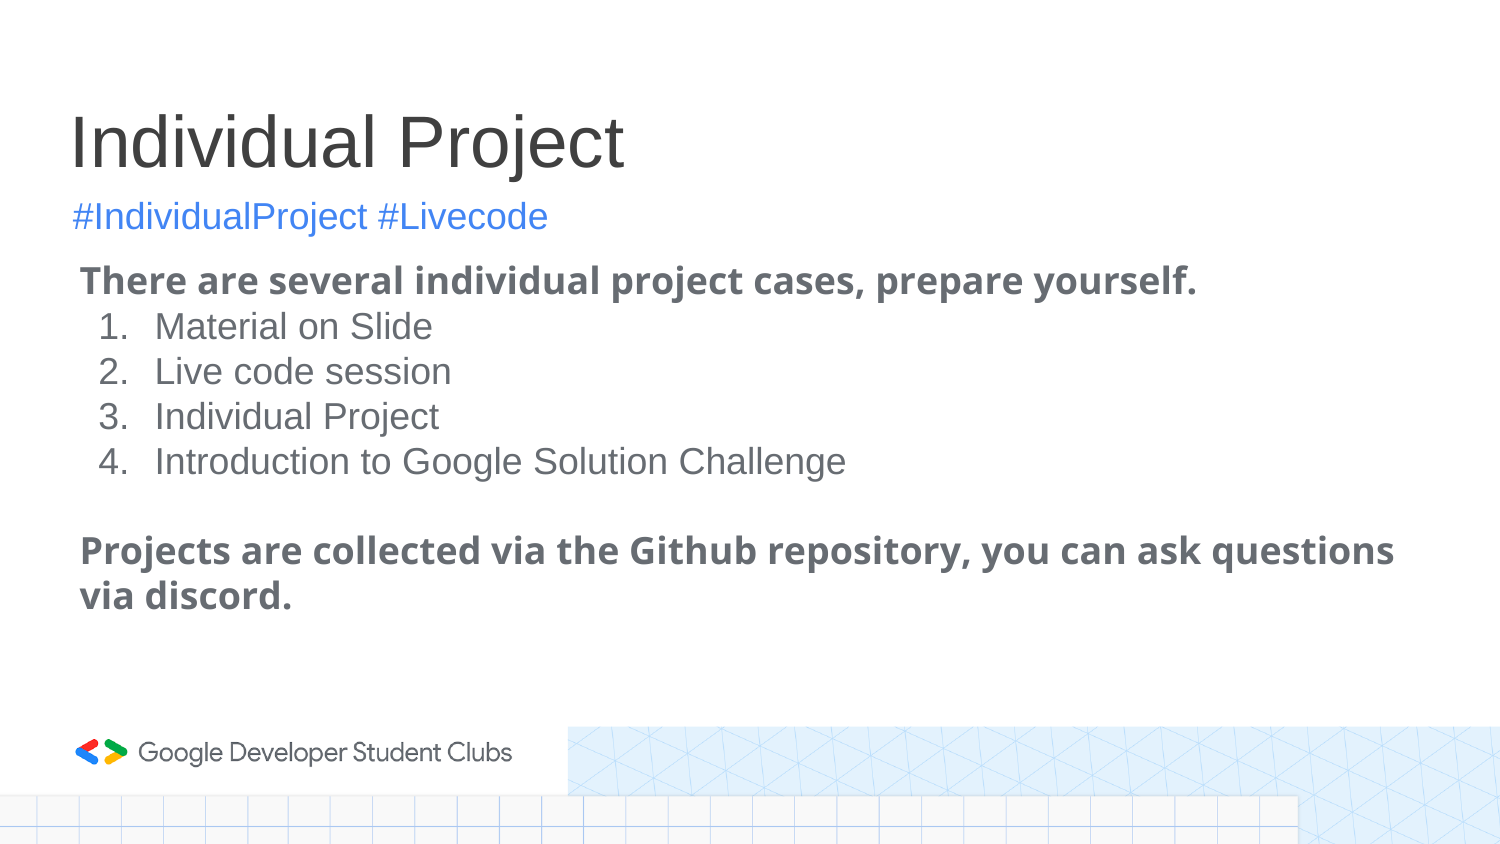

# Individual Project
#IndividualProject #Livecode
There are several individual project cases, prepare yourself.
Material on Slide
Live code session
Individual Project
Introduction to Google Solution Challenge

Projects are collected via the Github repository, you can ask questions via discord.